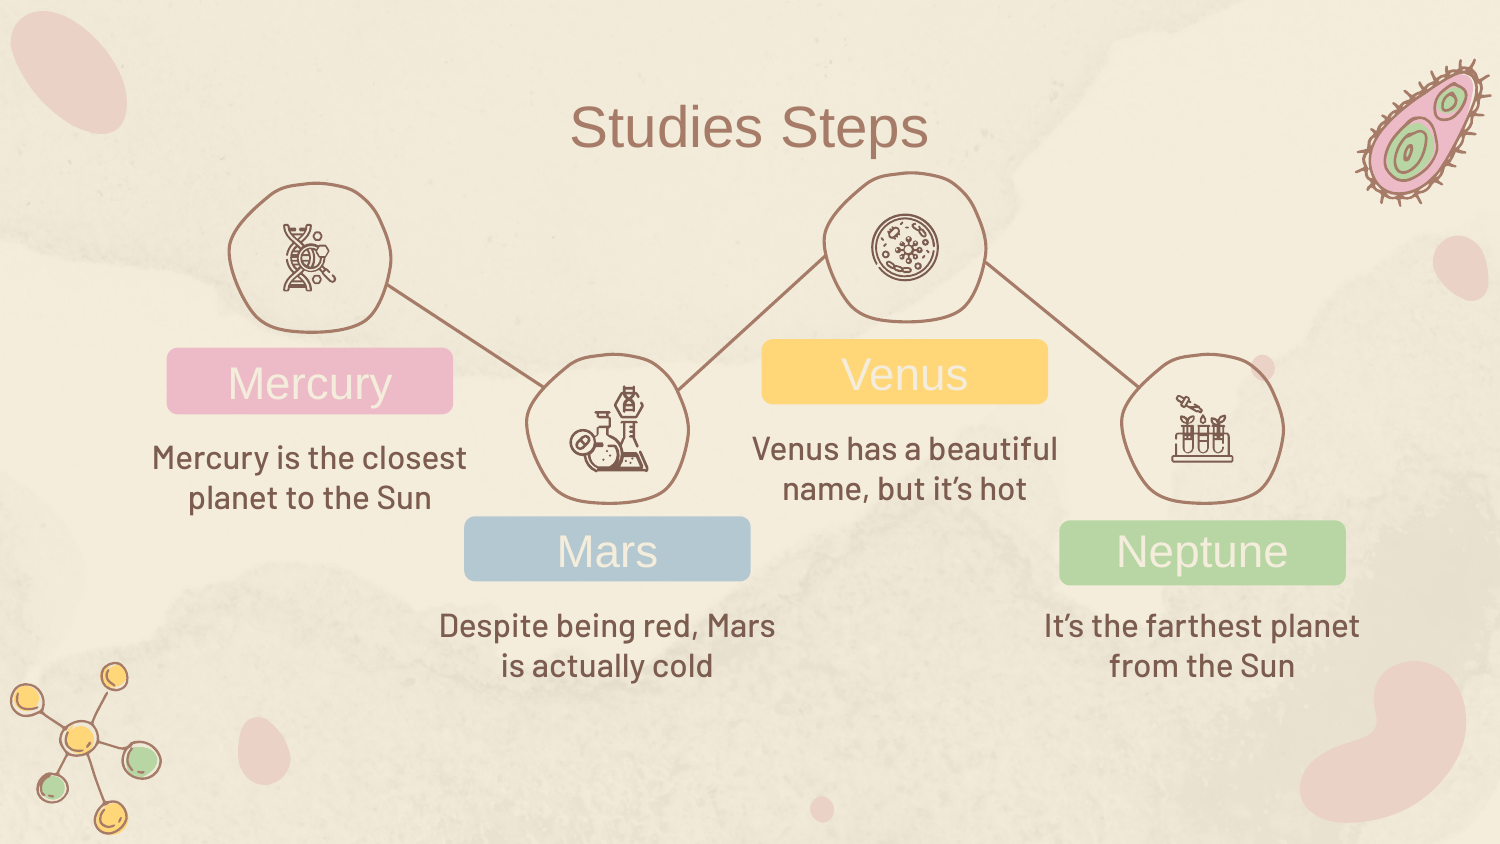

# Studies Steps

Venus

Mercury

Venus has a beautiful name, but it’s hot
Mercury is the closest planet to the Sun
Mars
Neptune

Despite being red, Mars is actually cold
It’s the farthest planet from the Sun